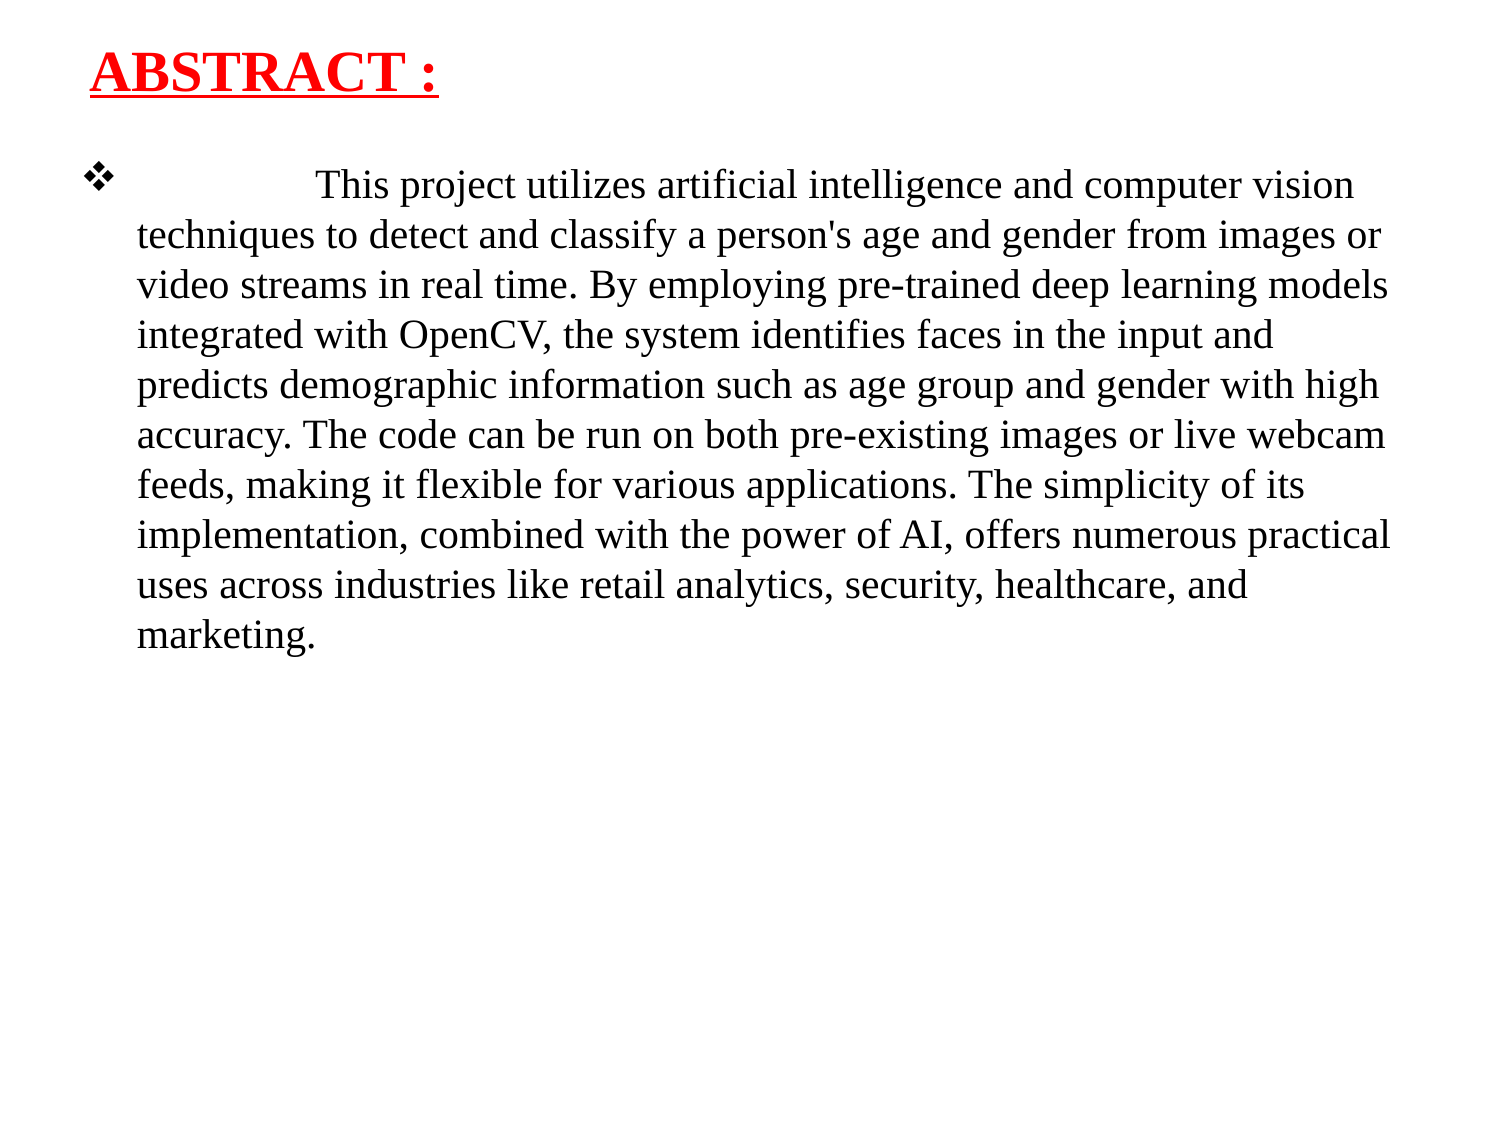

# ABSTRACT :
                 This project utilizes artificial intelligence and computer vision techniques to detect and classify a person's age and gender from images or video streams in real time. By employing pre-trained deep learning models integrated with OpenCV, the system identifies faces in the input and predicts demographic information such as age group and gender with high accuracy. The code can be run on both pre-existing images or live webcam feeds, making it flexible for various applications. The simplicity of its implementation, combined with the power of AI, offers numerous practical uses across industries like retail analytics, security, healthcare, and marketing.